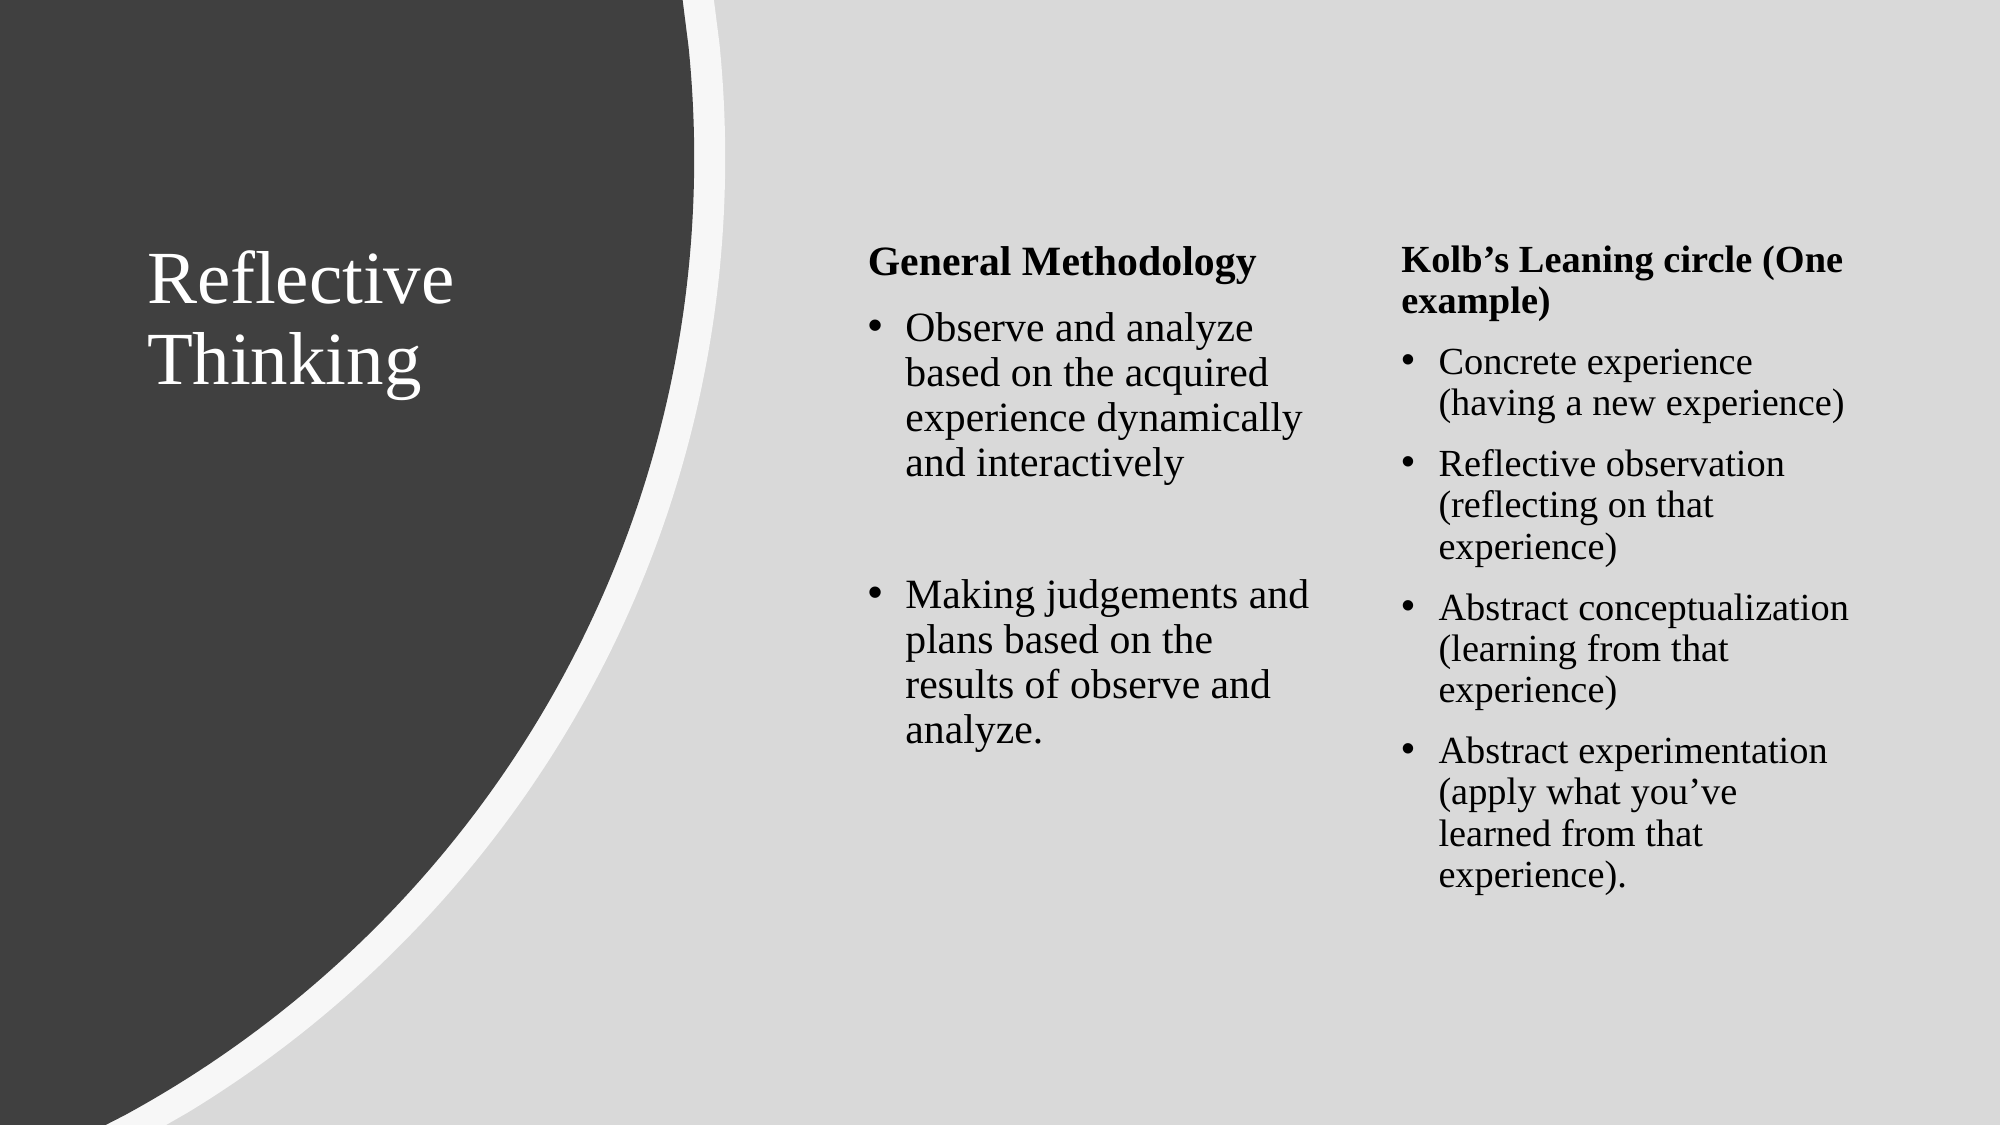

# Reflective Thinking
General Methodology
Observe and analyze based on the acquired experience dynamically and interactively

Making judgements and plans based on the results of observe and analyze.

Kolb’s Leaning circle (One example)
Concrete experience (having a new experience)
Reflective observation (reflecting on that experience)
Abstract conceptualization (learning from that experience)
Abstract experimentation (apply what you’ve learned from that experience).